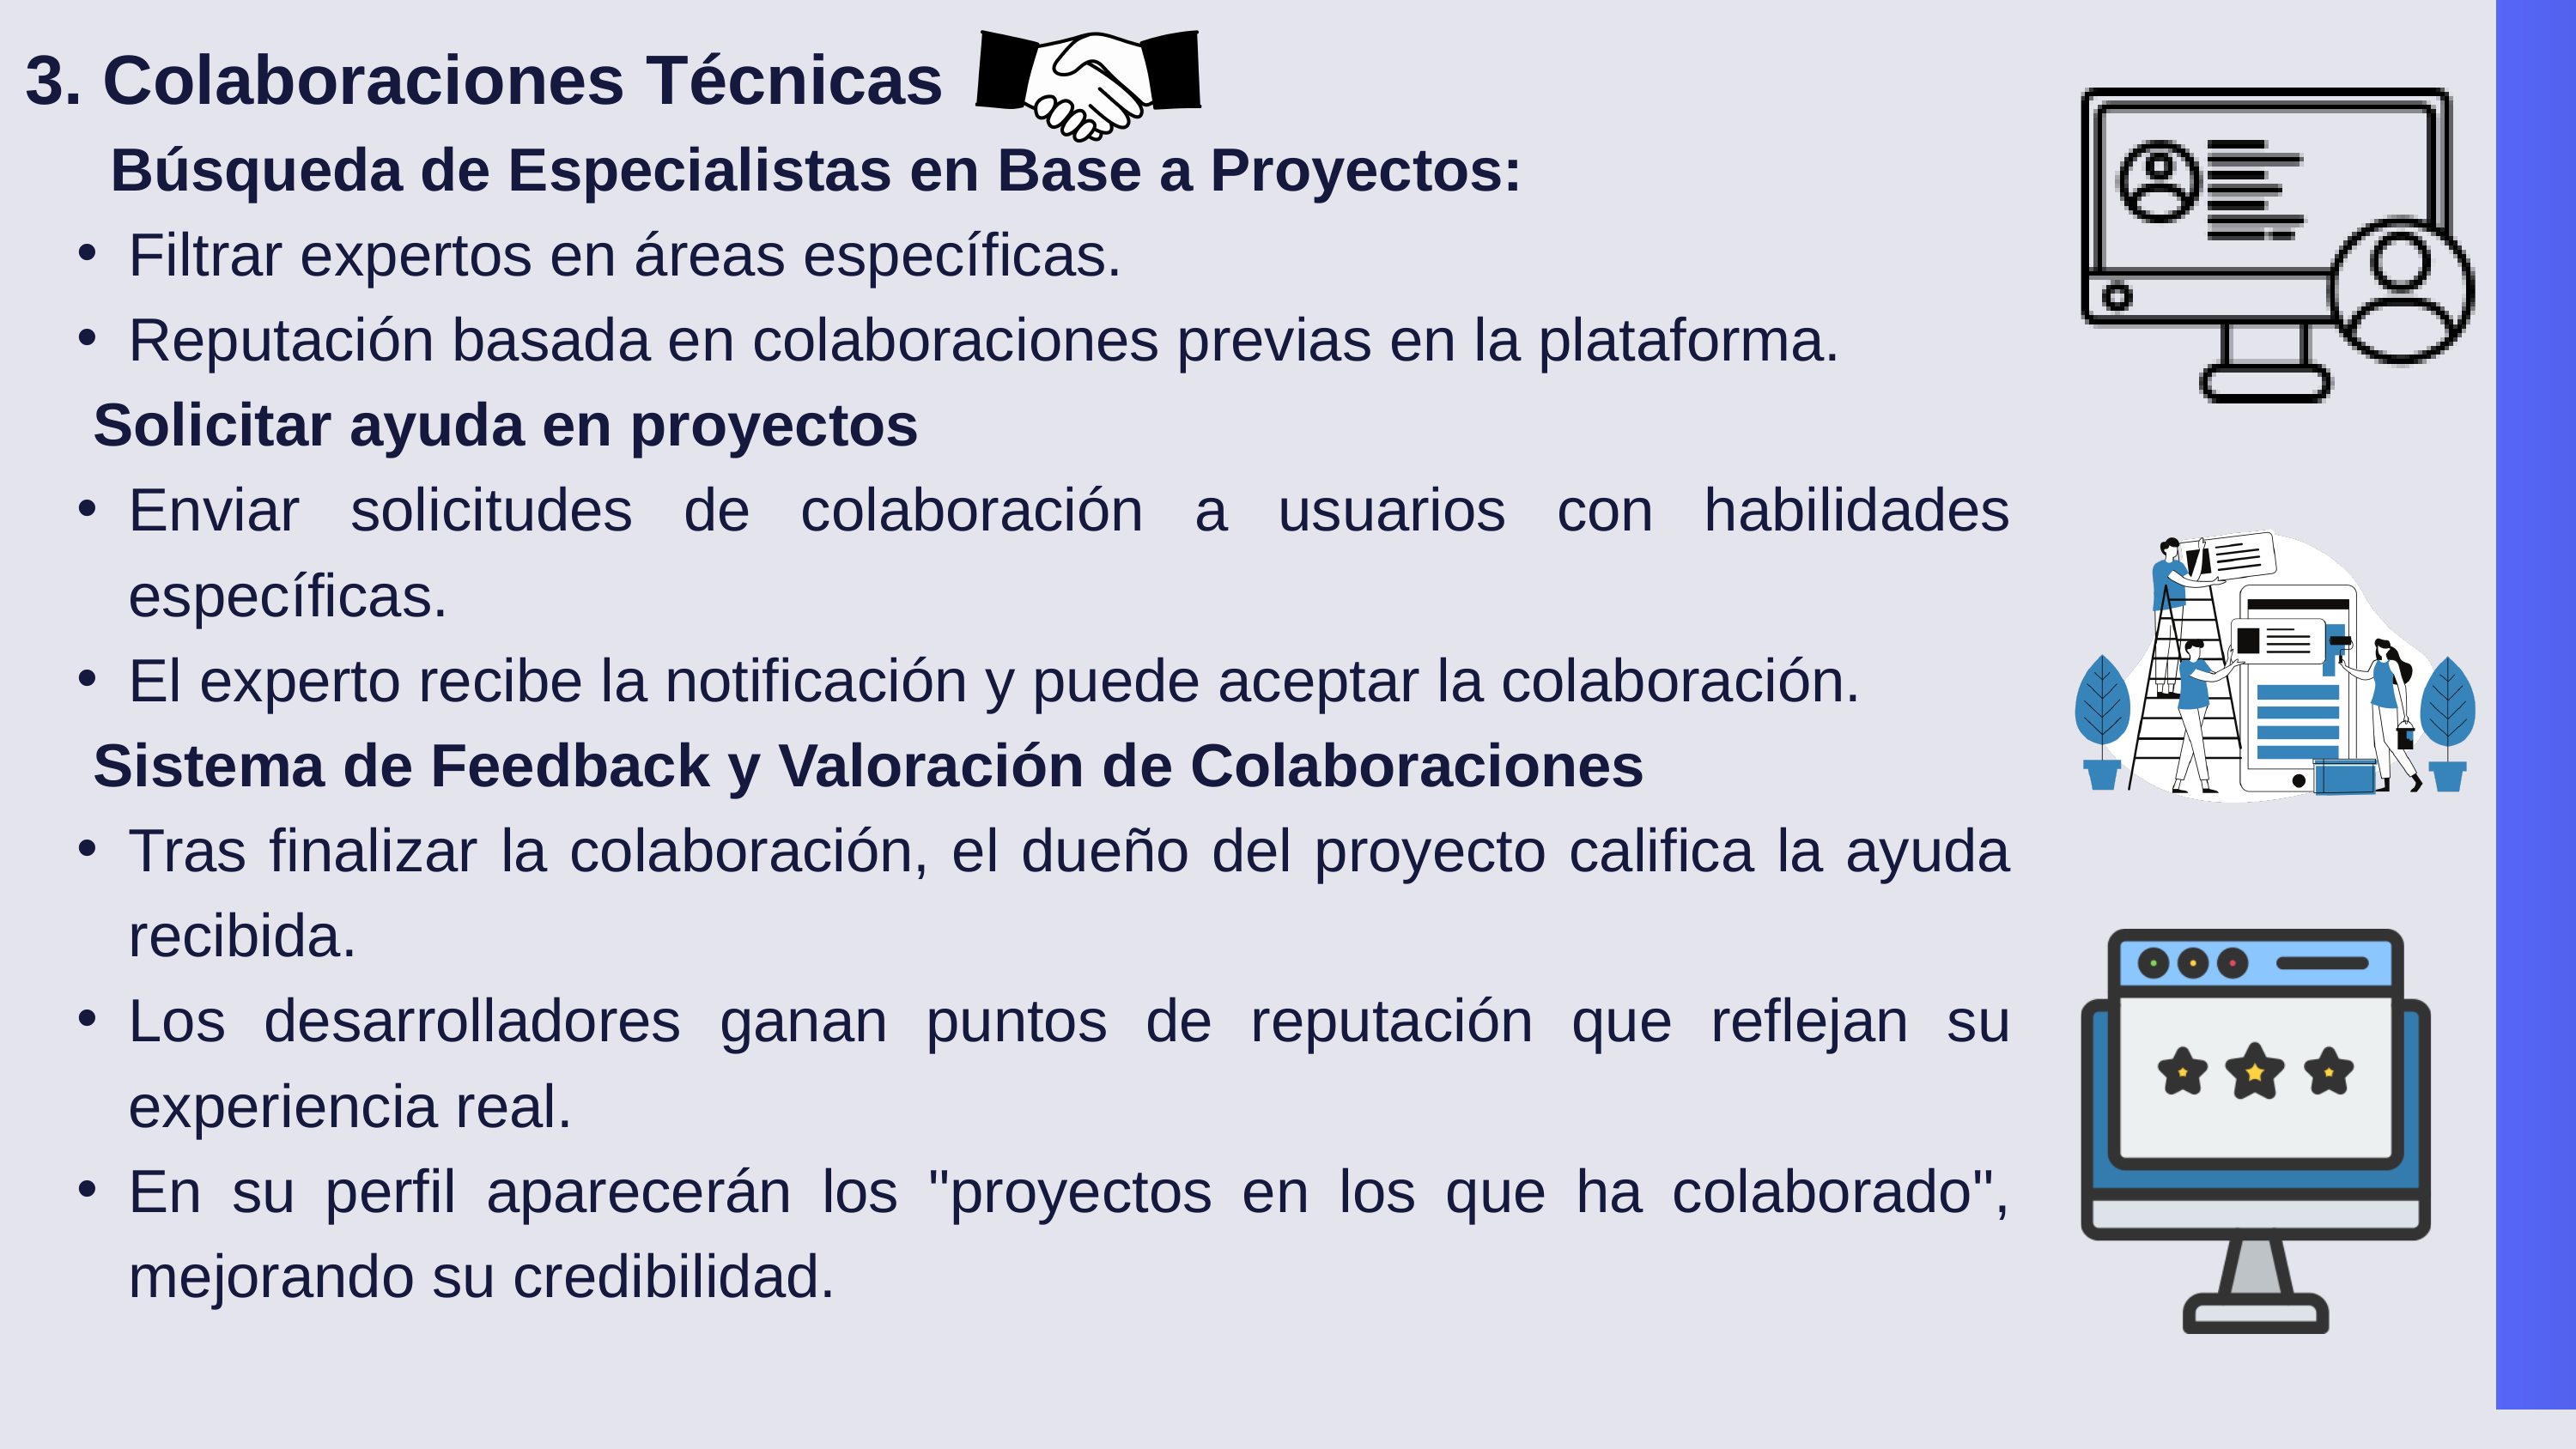

3. Colaboraciones Técnicas
     Búsqueda de Especialistas en Base a Proyectos:
Filtrar expertos en áreas específicas.
Reputación basada en colaboraciones previas en la plataforma.
    Solicitar ayuda en proyectos
Enviar solicitudes de colaboración a usuarios con habilidades específicas.
El experto recibe la notificación y puede aceptar la colaboración.
    Sistema de Feedback y Valoración de Colaboraciones
Tras finalizar la colaboración, el dueño del proyecto califica la ayuda recibida.
Los desarrolladores ganan puntos de reputación que reflejan su experiencia real.
En su perfil aparecerán los "proyectos en los que ha colaborado", mejorando su credibilidad.